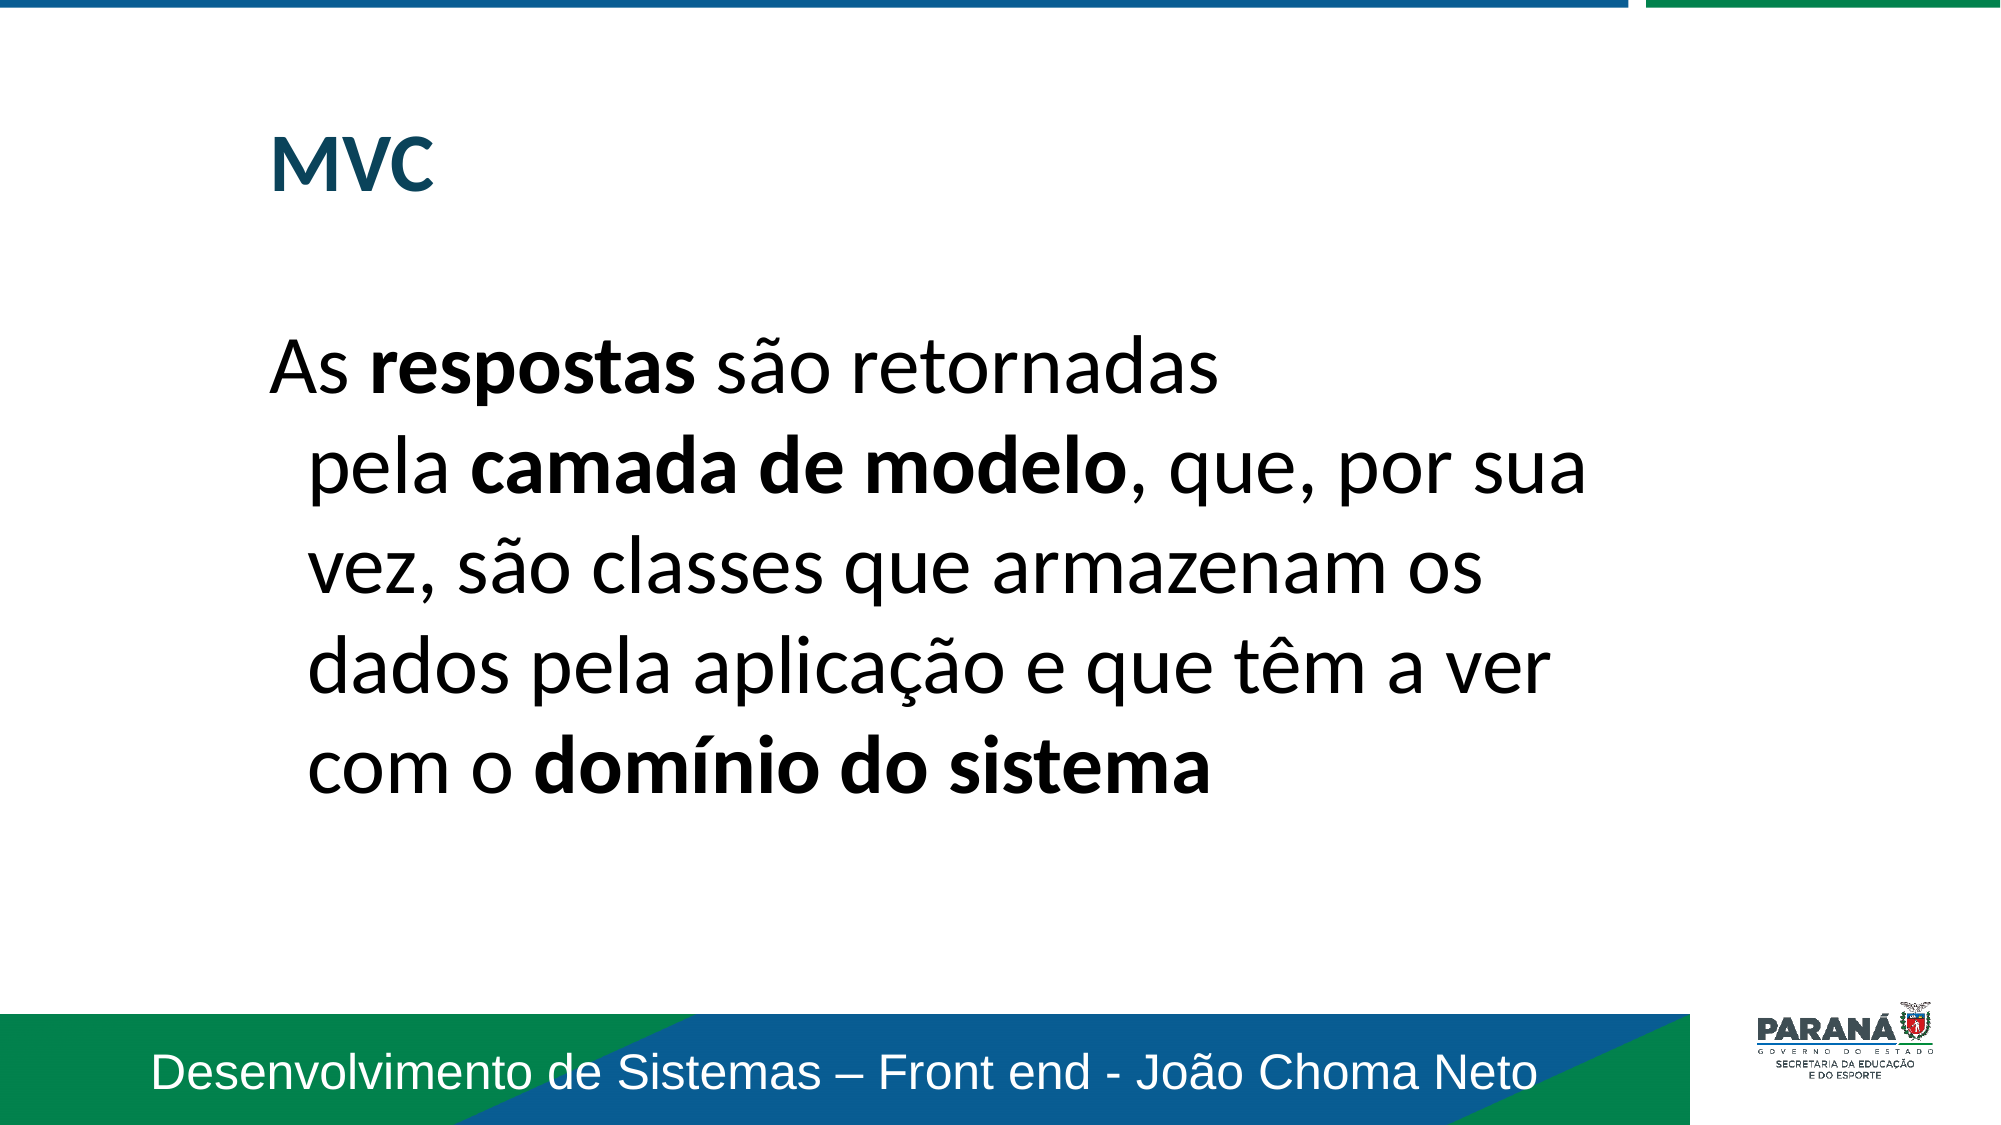

MVC
As respostas são retornadas pela camada de modelo, que, por sua vez, são classes que armazenam os dados pela aplicação e que têm a ver com o domínio do sistema